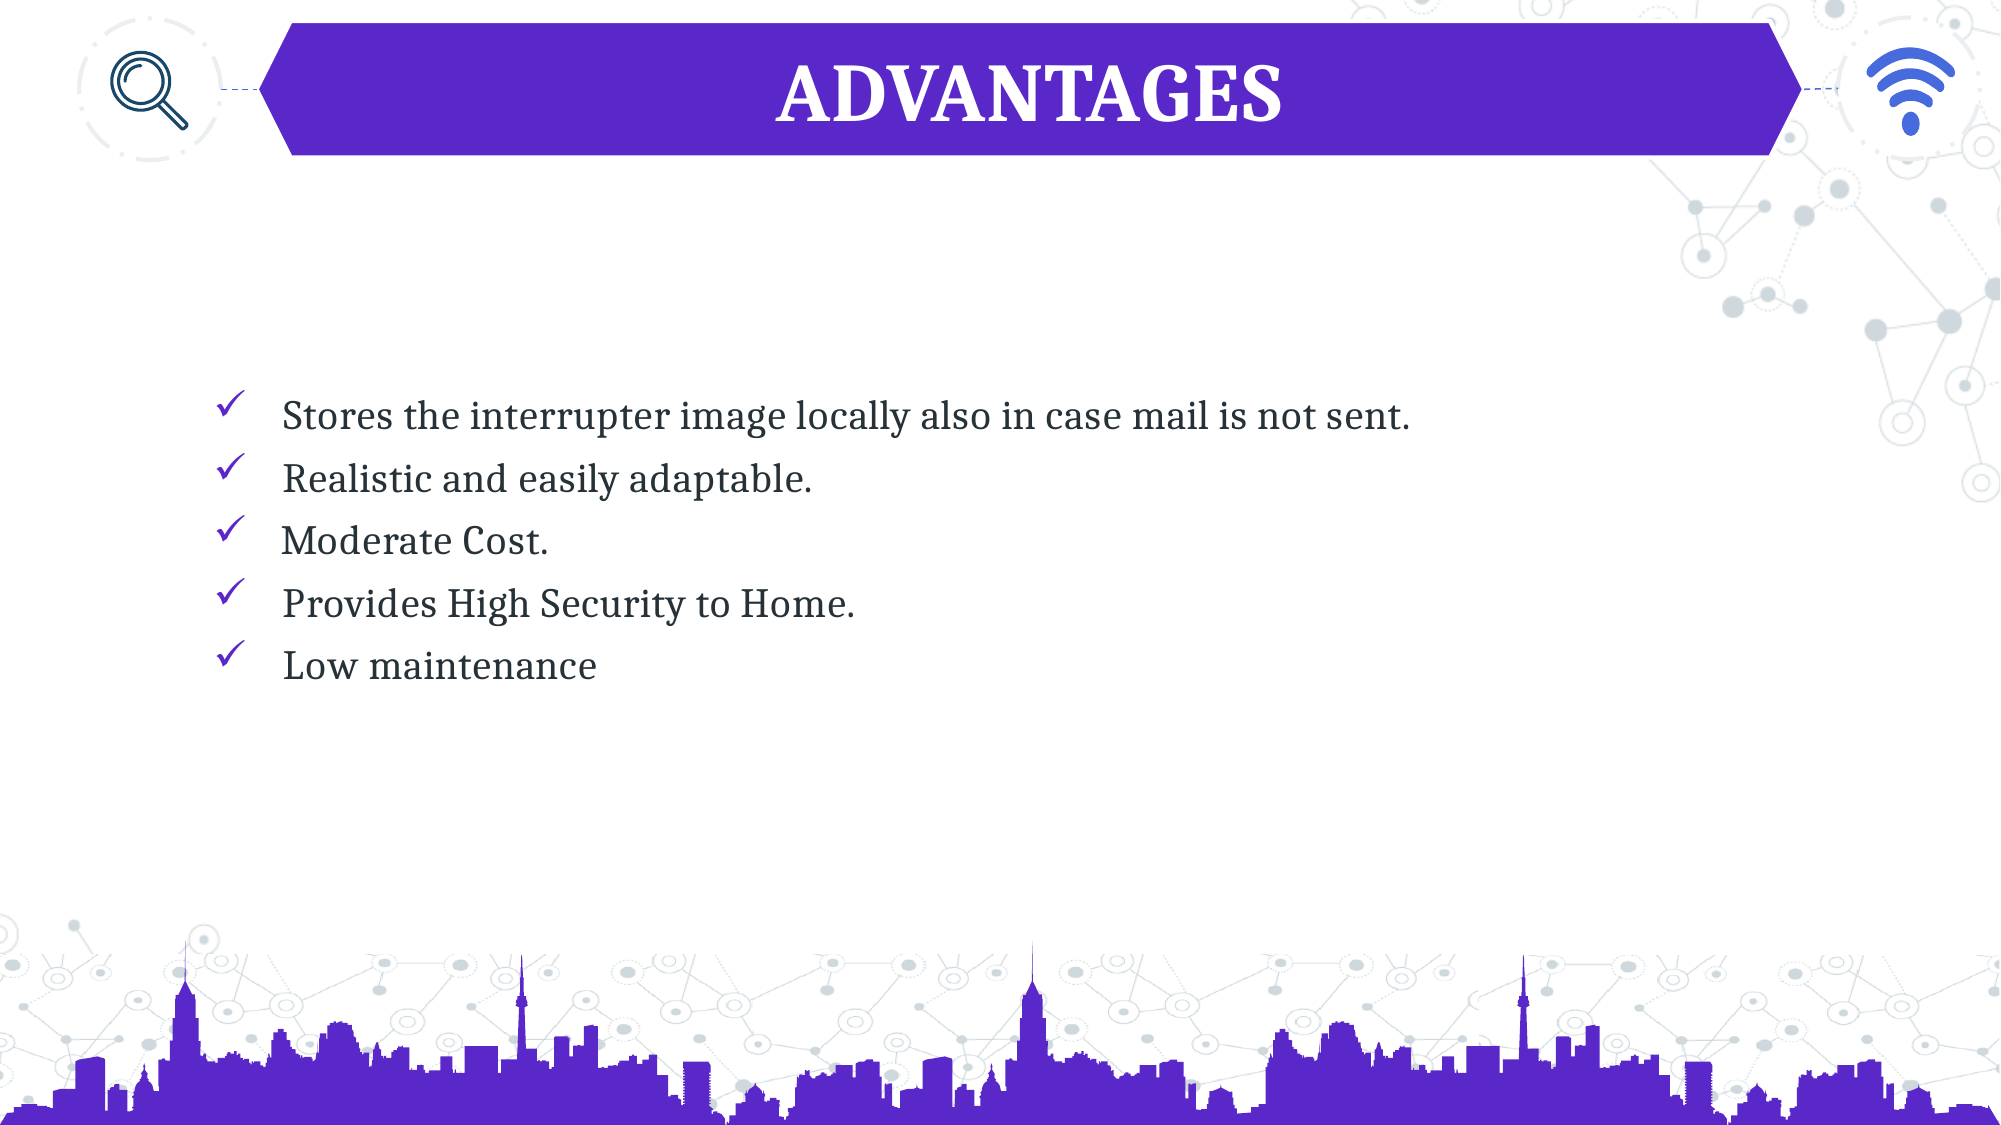

ADVANTAGES
Stores the interrupter image locally also in case mail is not sent.
Realistic and easily adaptable.
Moderate Cost.
Provides High Security to Home.
Low maintenance